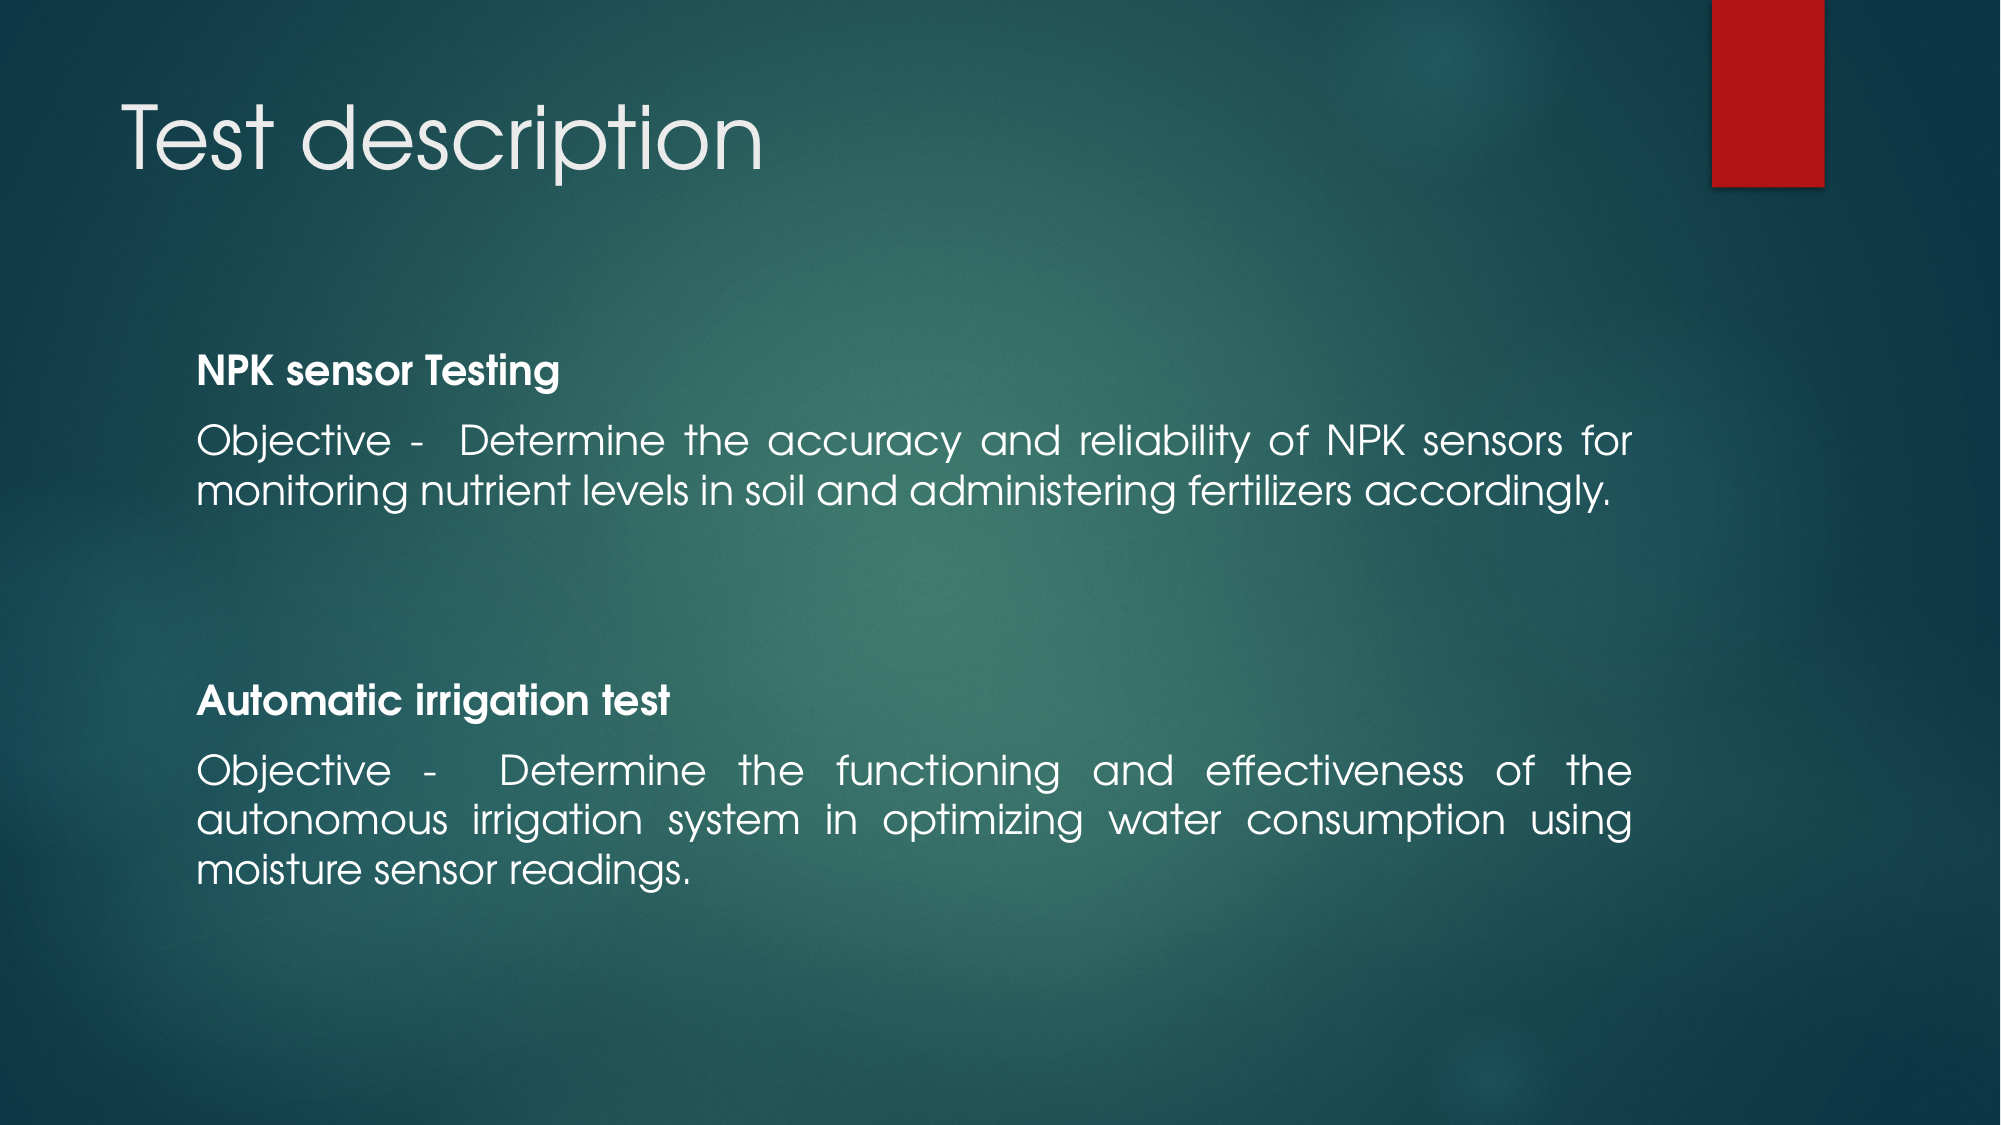

# Test description
NPK sensor Testing
Objective -  Determine the accuracy and reliability of NPK sensors for monitoring nutrient levels in soil and administering fertilizers accordingly.

Automatic irrigation test
Objective -  Determine the functioning and effectiveness of the autonomous irrigation system in optimizing water consumption using moisture sensor readings.